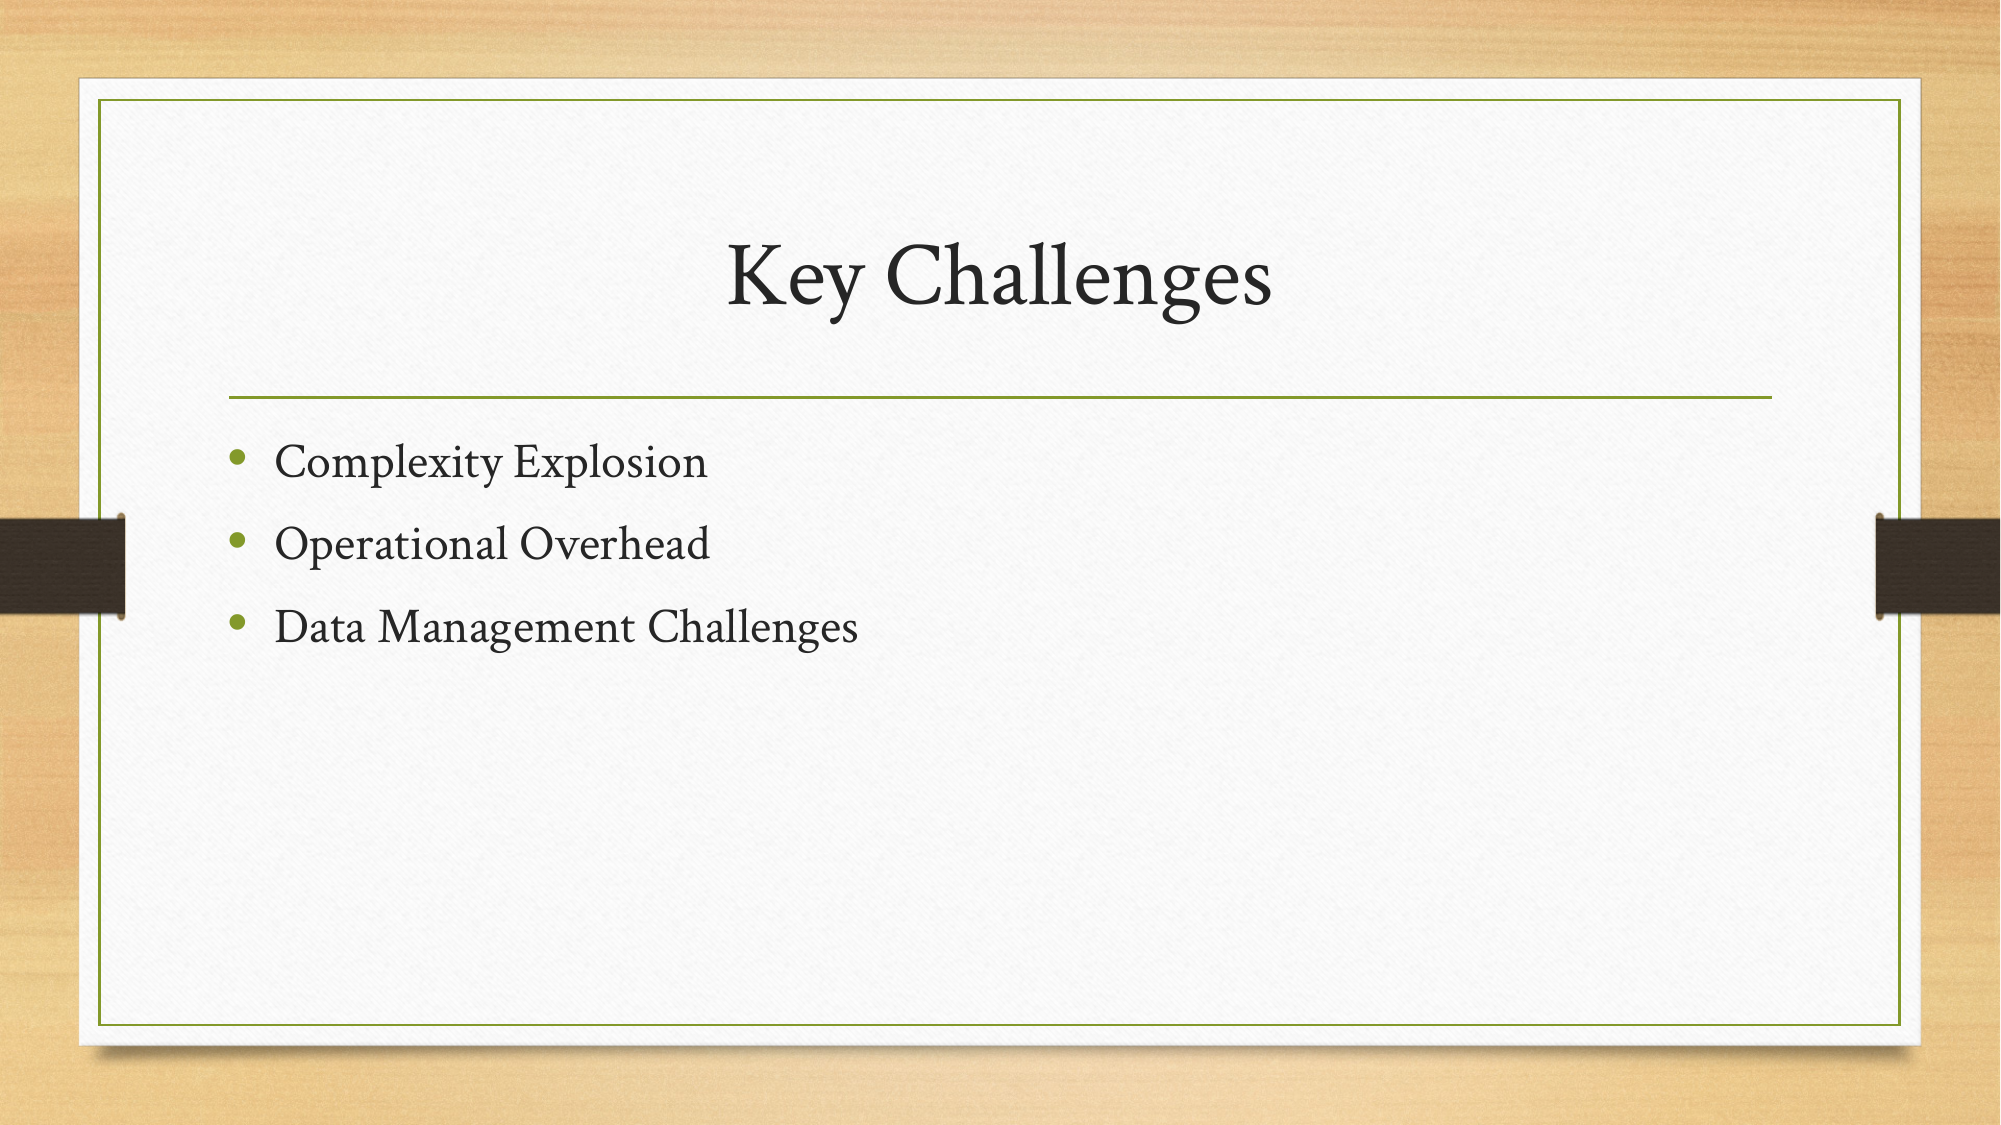

# Key Challenges
Complexity Explosion
Operational Overhead
Data Management Challenges